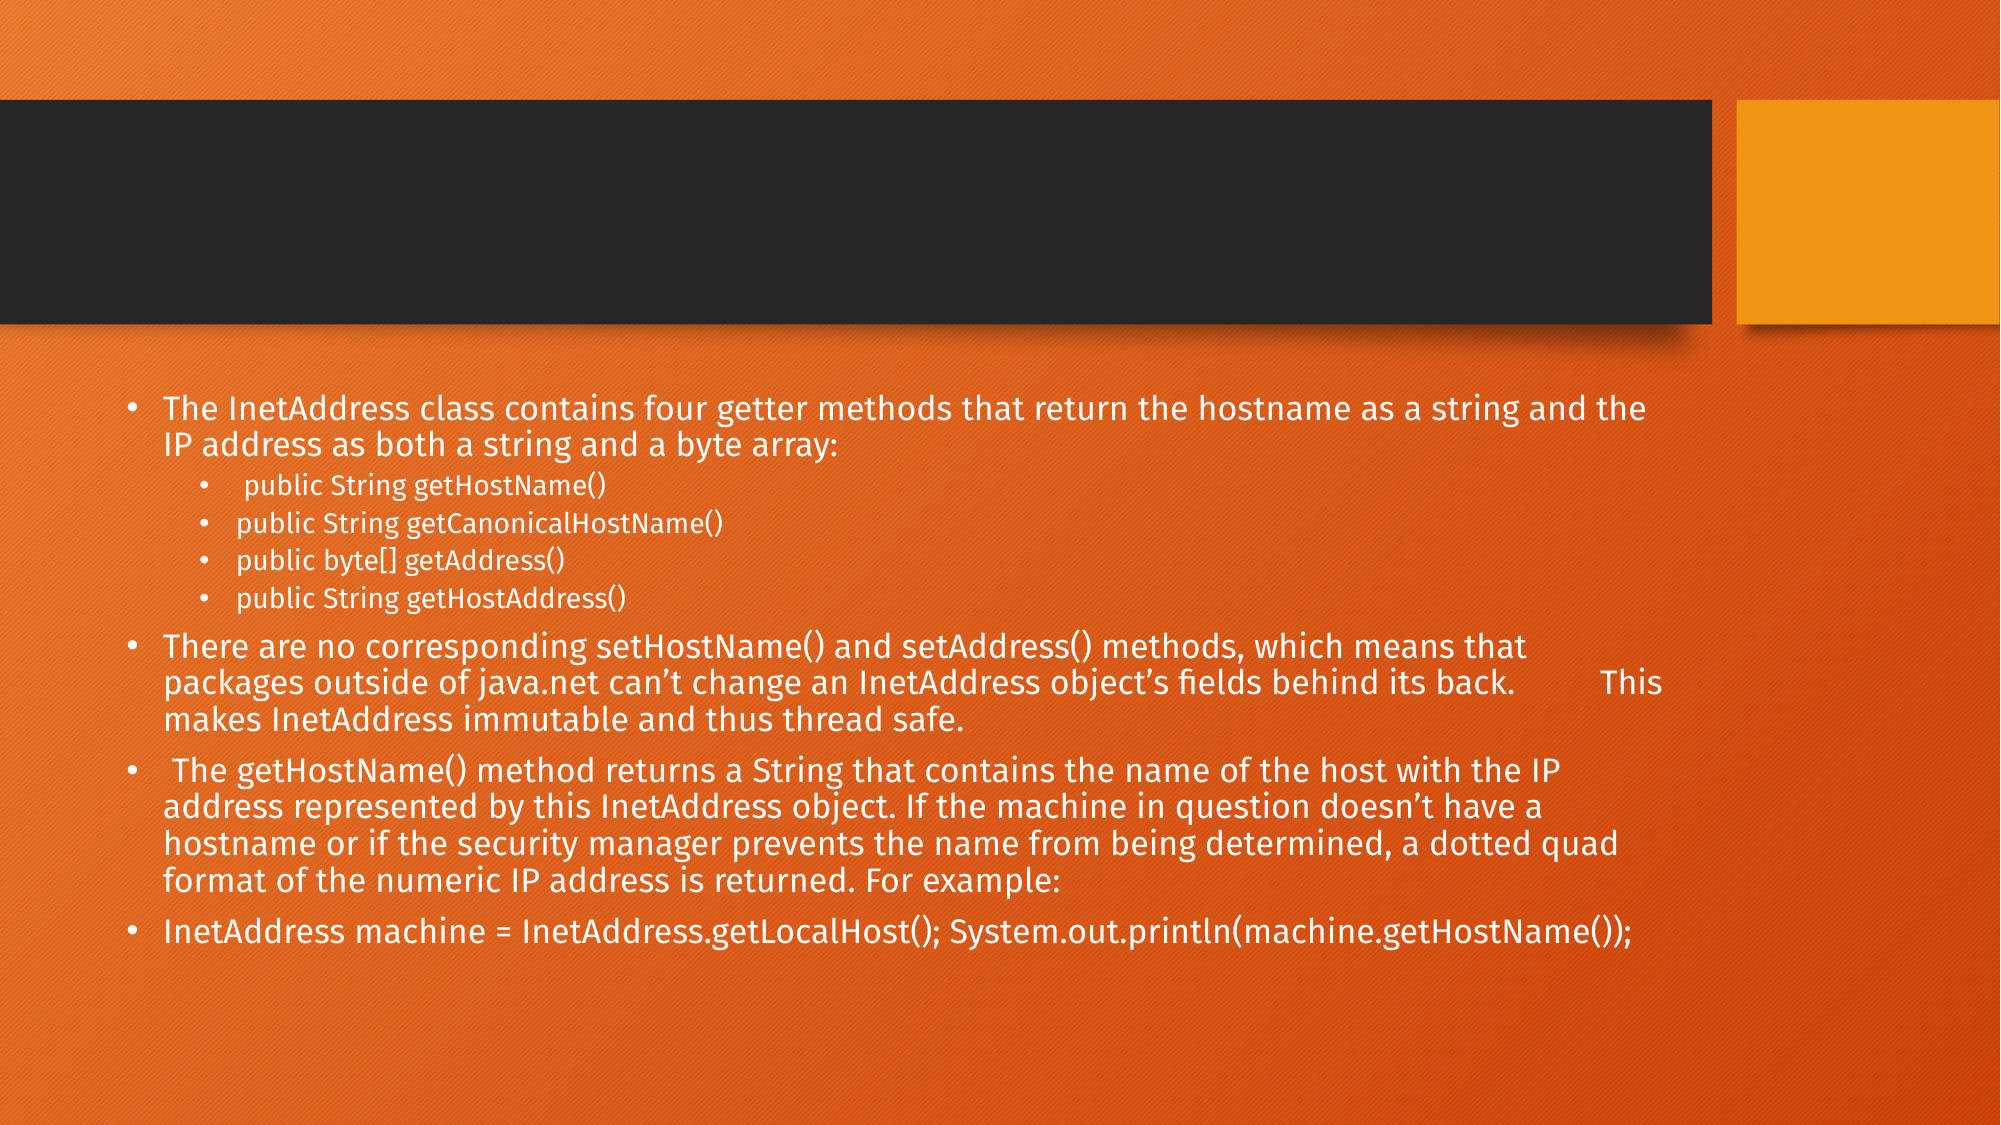

#
The InetAddress class contains four getter methods that return the hostname as a string and the IP address as both a string and a byte array:
 public String getHostName()
public String getCanonicalHostName()
public byte[] getAddress()
public String getHostAddress()
There are no corresponding setHostName() and setAddress() methods, which means that packages outside of java.net can’t change an InetAddress object’s fields behind its back.	 This makes InetAddress immutable and thus thread safe.
 The getHostName() method returns a String that contains the name of the host with the IP address represented by this InetAddress object. If the machine in question doesn’t have a hostname or if the security manager prevents the name from being determined, a dotted quad format of the numeric IP address is returned. For example:
InetAddress machine = InetAddress.getLocalHost(); System.out.println(machine.getHostName());